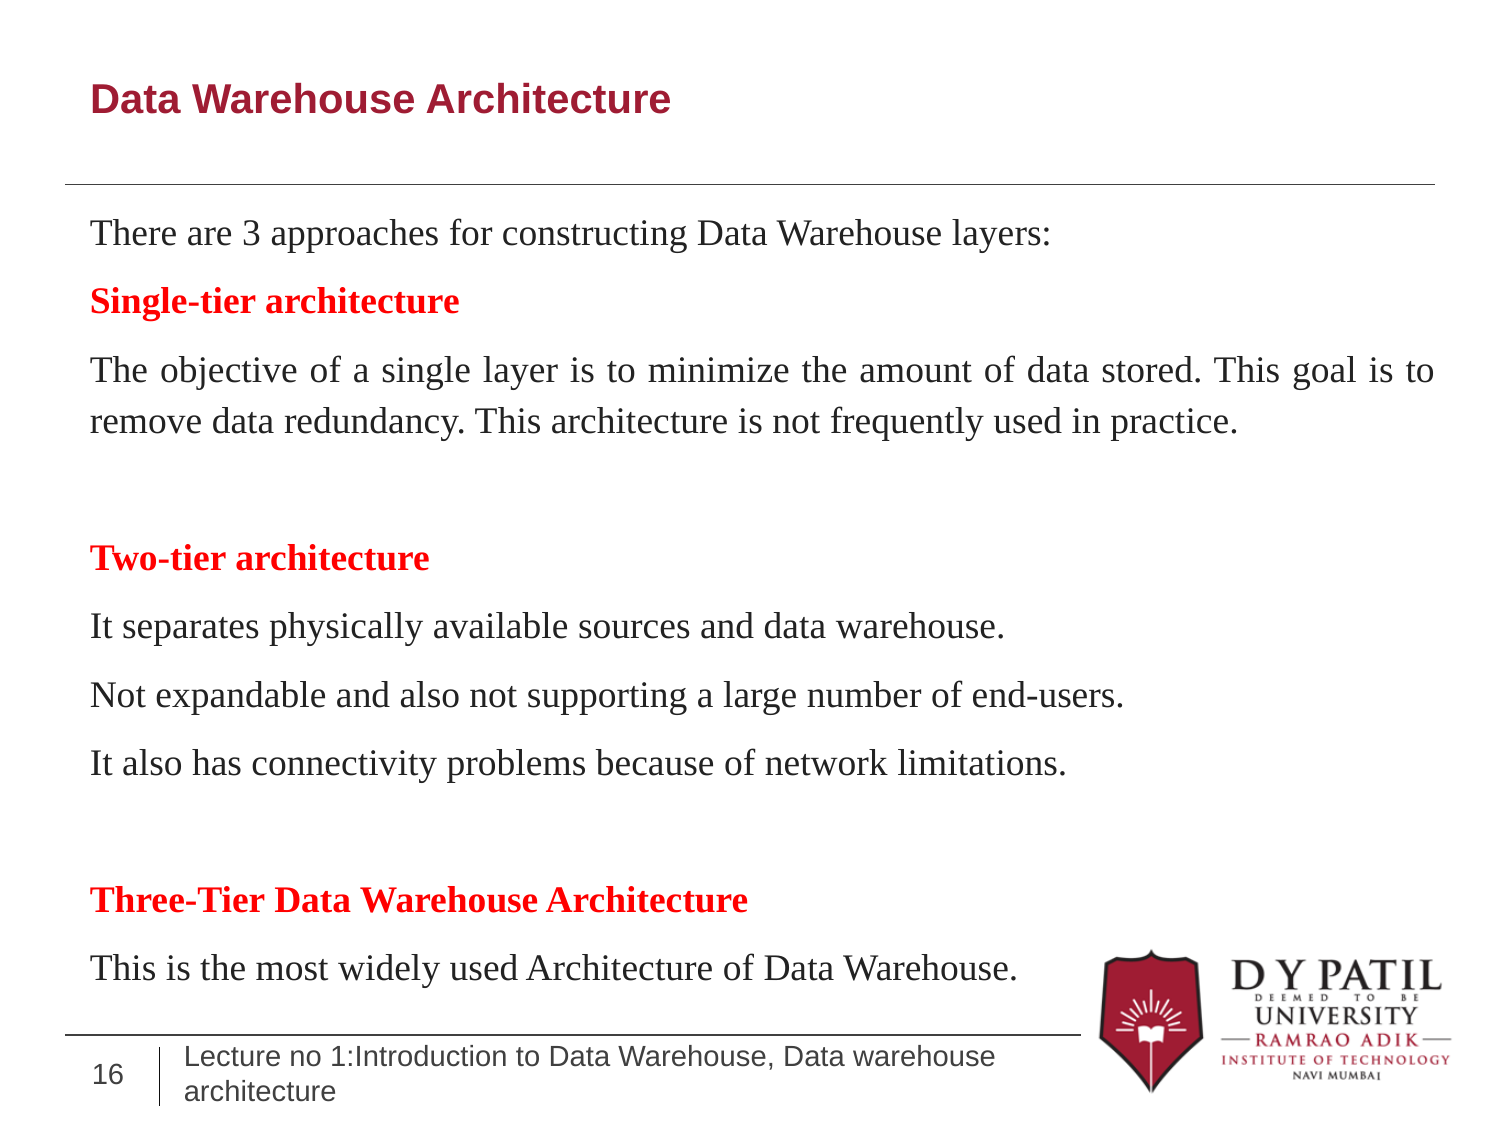

# Data Warehouse Architecture

There are 3 approaches for constructing Data Warehouse layers:
Single-tier architecture
The objective of a single layer is to minimize the amount of data stored. This goal is to remove data redundancy. This architecture is not frequently used in practice.

Two-tier architecture
It separates physically available sources and data warehouse.
Not expandable and also not supporting a large number of end-users.
It also has connectivity problems because of network limitations.

Three-Tier Data Warehouse Architecture
This is the most widely used Architecture of Data Warehouse.

16
Lecture no 1:Introduction to Data Warehouse, Data warehouse architecture